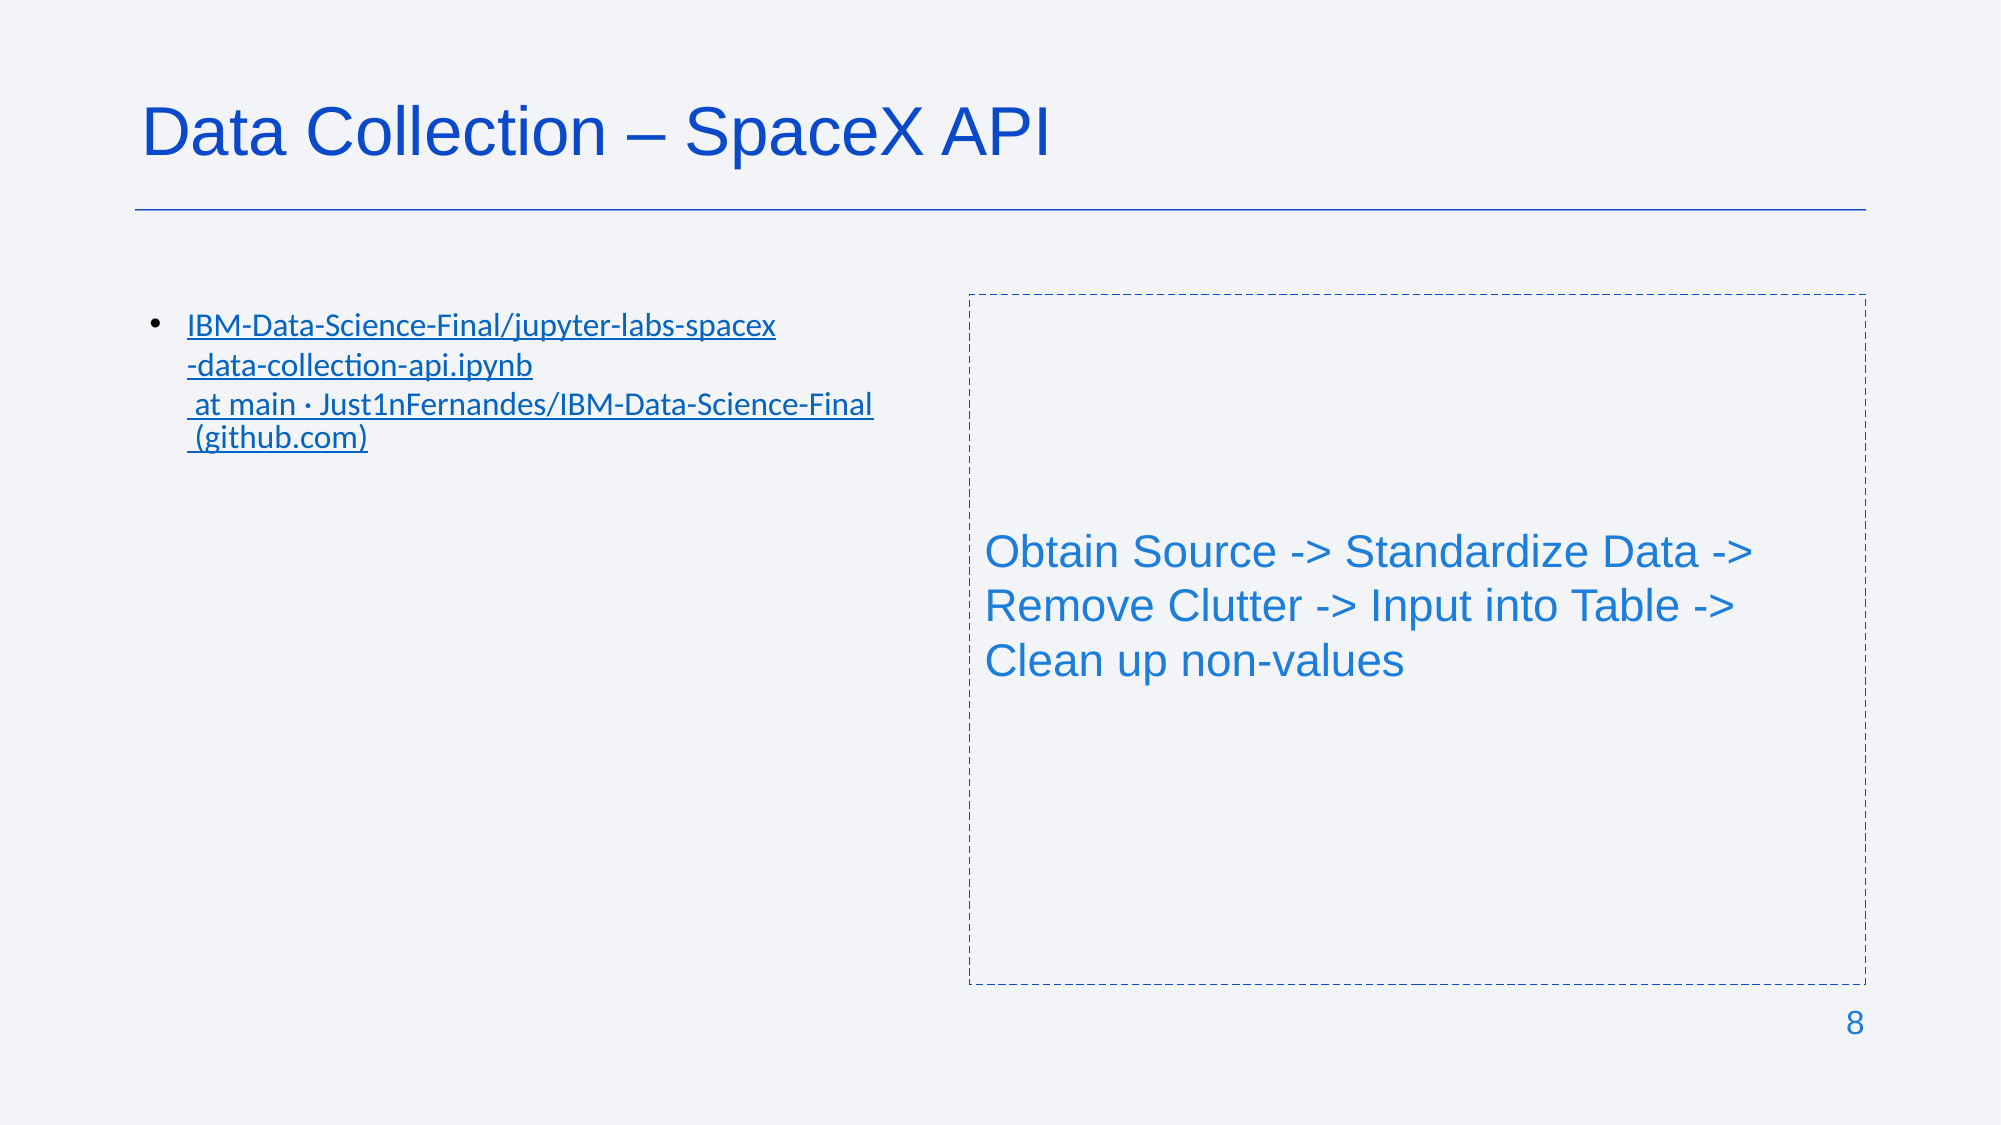

Data Collection – SpaceX API

Obtain Source -> Standardize Data -> Remove Clutter -> Input into Table -> Clean up non-values
IBM-Data-Science-Final/jupyter-labs-spacex-data-collection-api.ipynb at main · Just1nFernandes/IBM-Data-Science-Final (github.com)

8